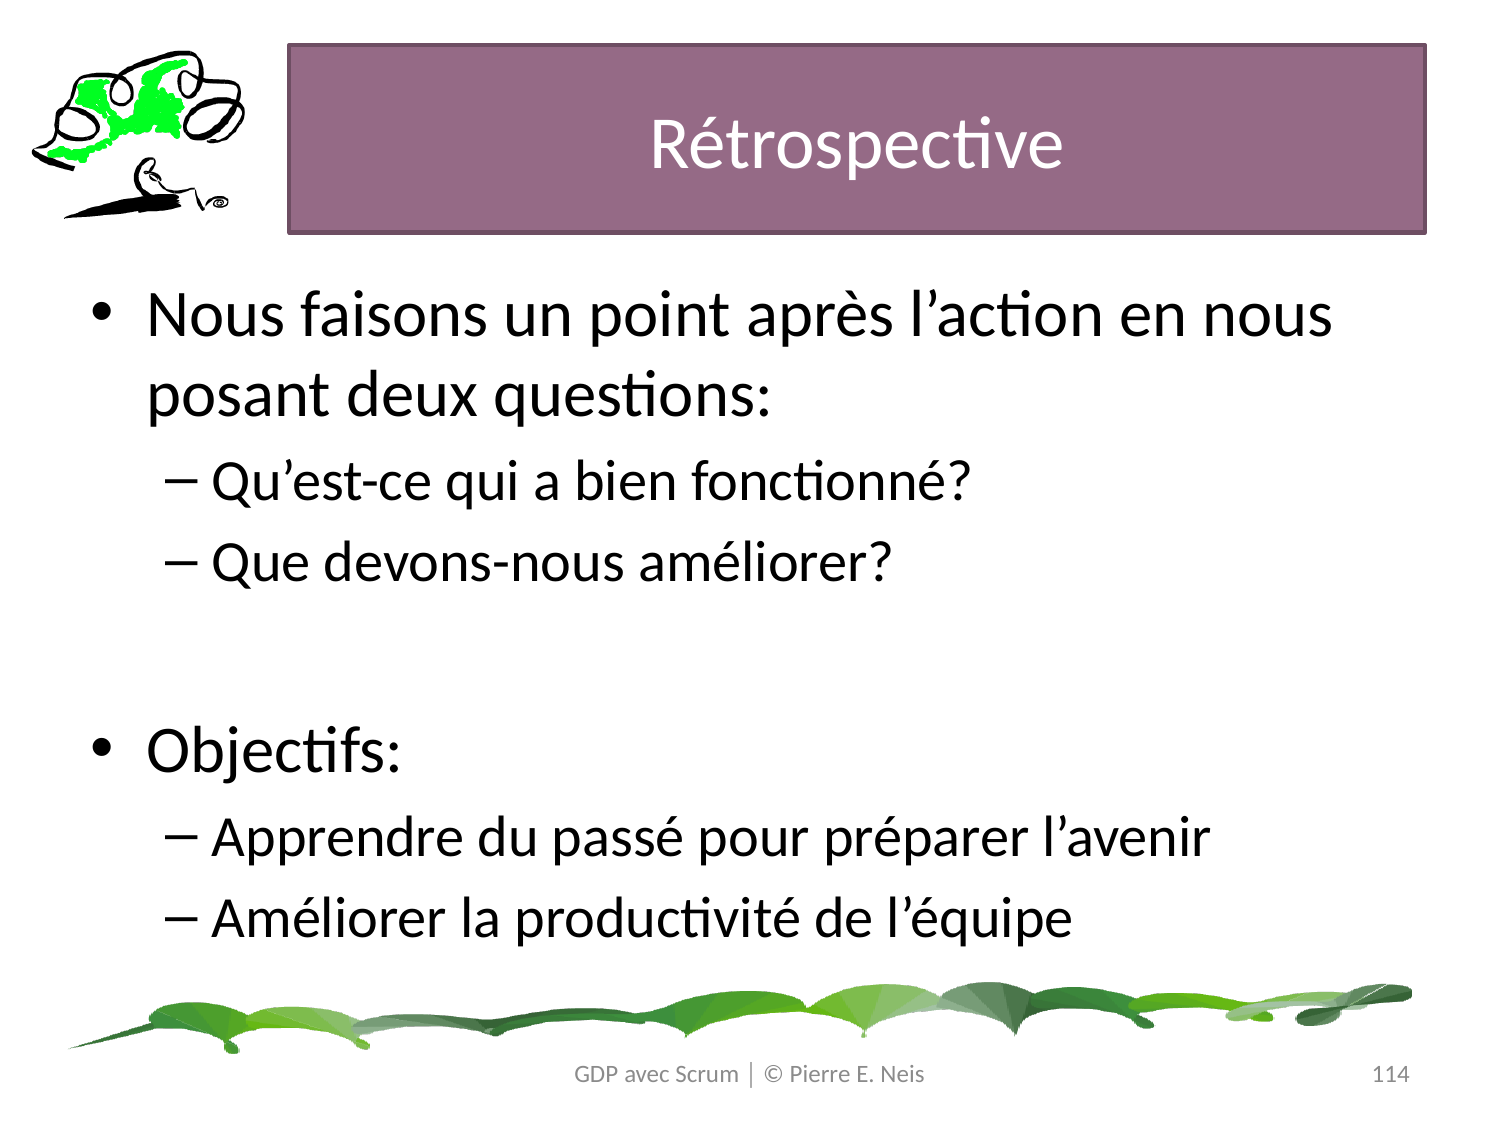

# Rétrospective
Nous faisons un point après l’action en nous posant deux questions:
Qu’est-ce qui a bien fonctionné?
Que devons-nous améliorer?

Objectifs:
Apprendre du passé pour préparer l’avenir
Améliorer la productivité de l’équipe
GDP avec Scrum │ © Pierre E. Neis
114